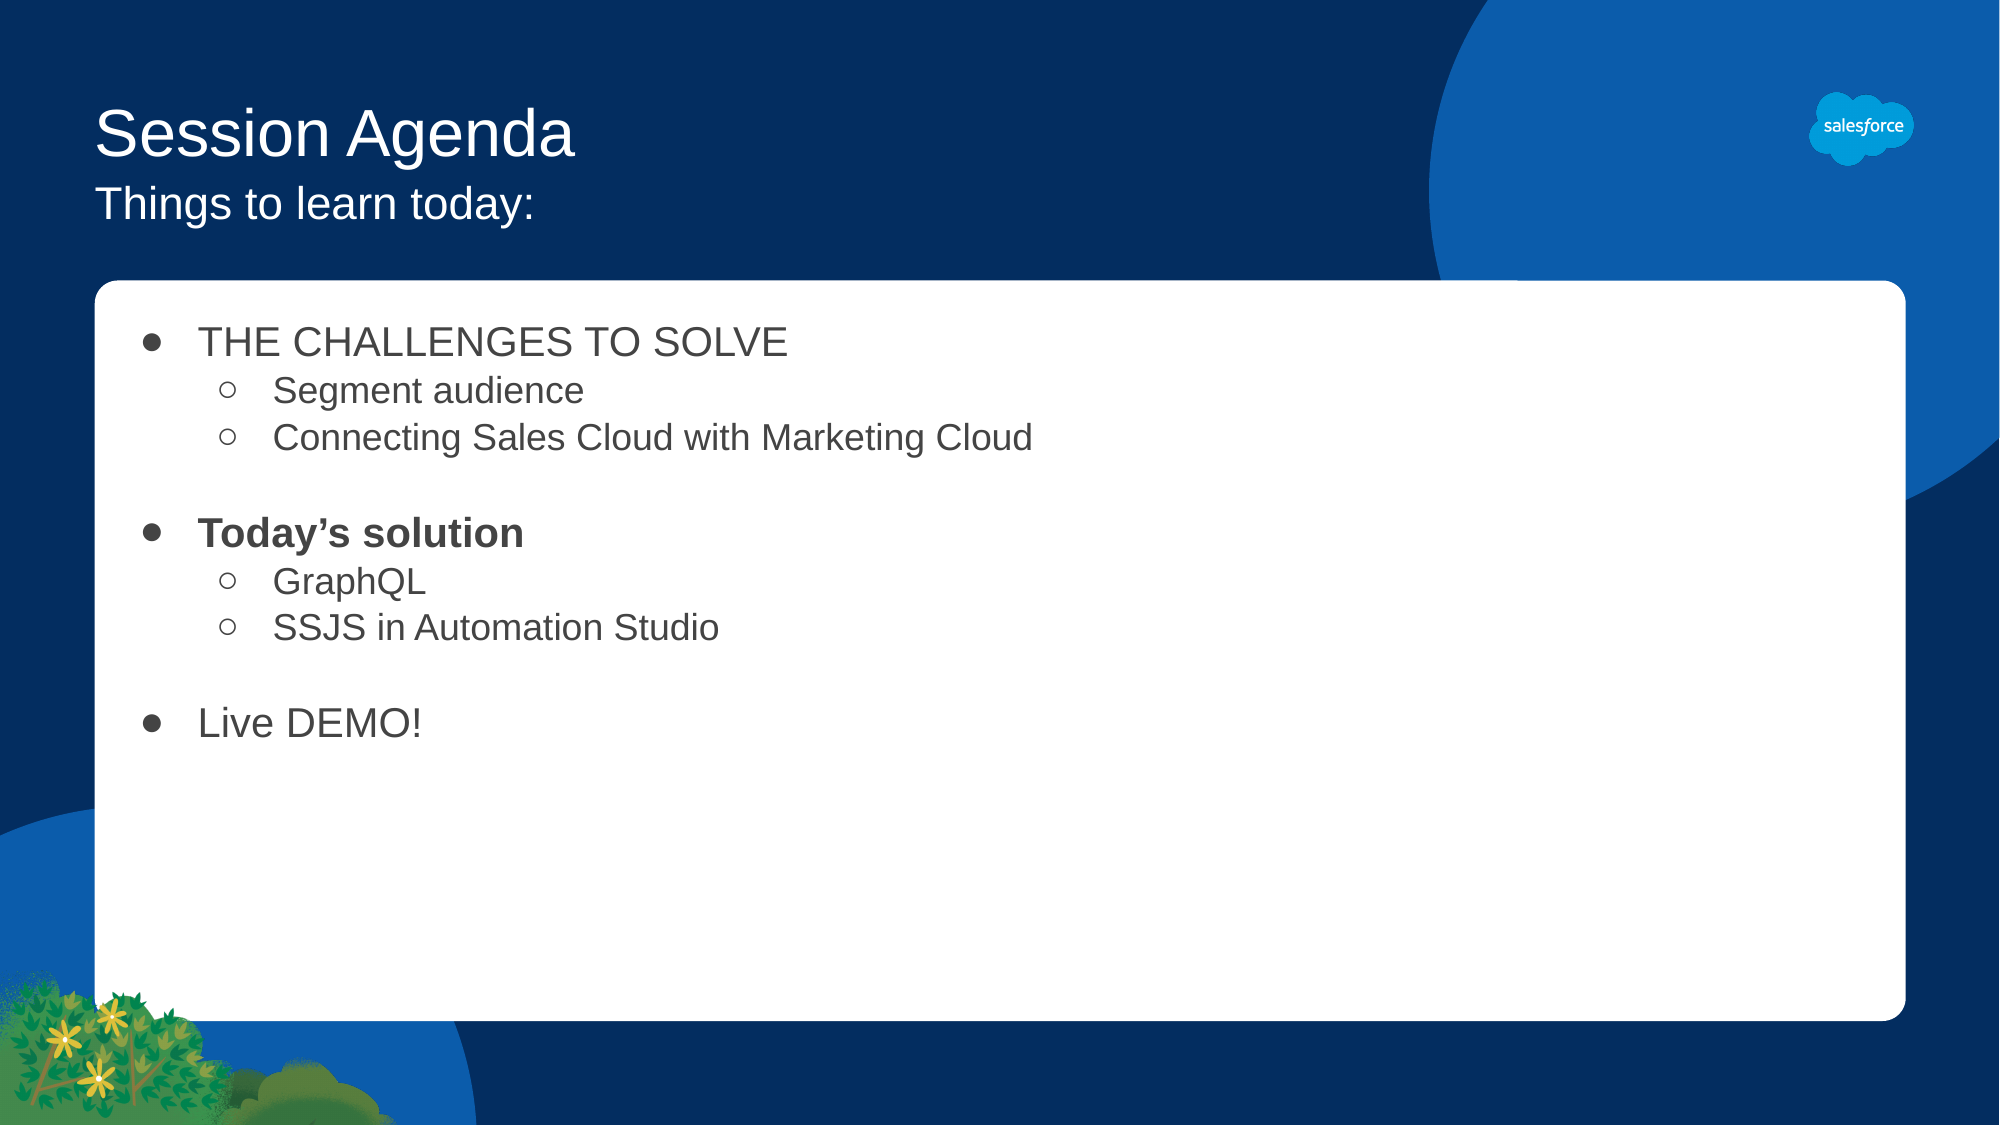

# Session Agenda
Things to learn today:
THE CHALLENGES TO SOLVE
Segment audience
Connecting Sales Cloud with Marketing Cloud
Today’s solution
GraphQL
SSJS in Automation Studio
Live DEMO!